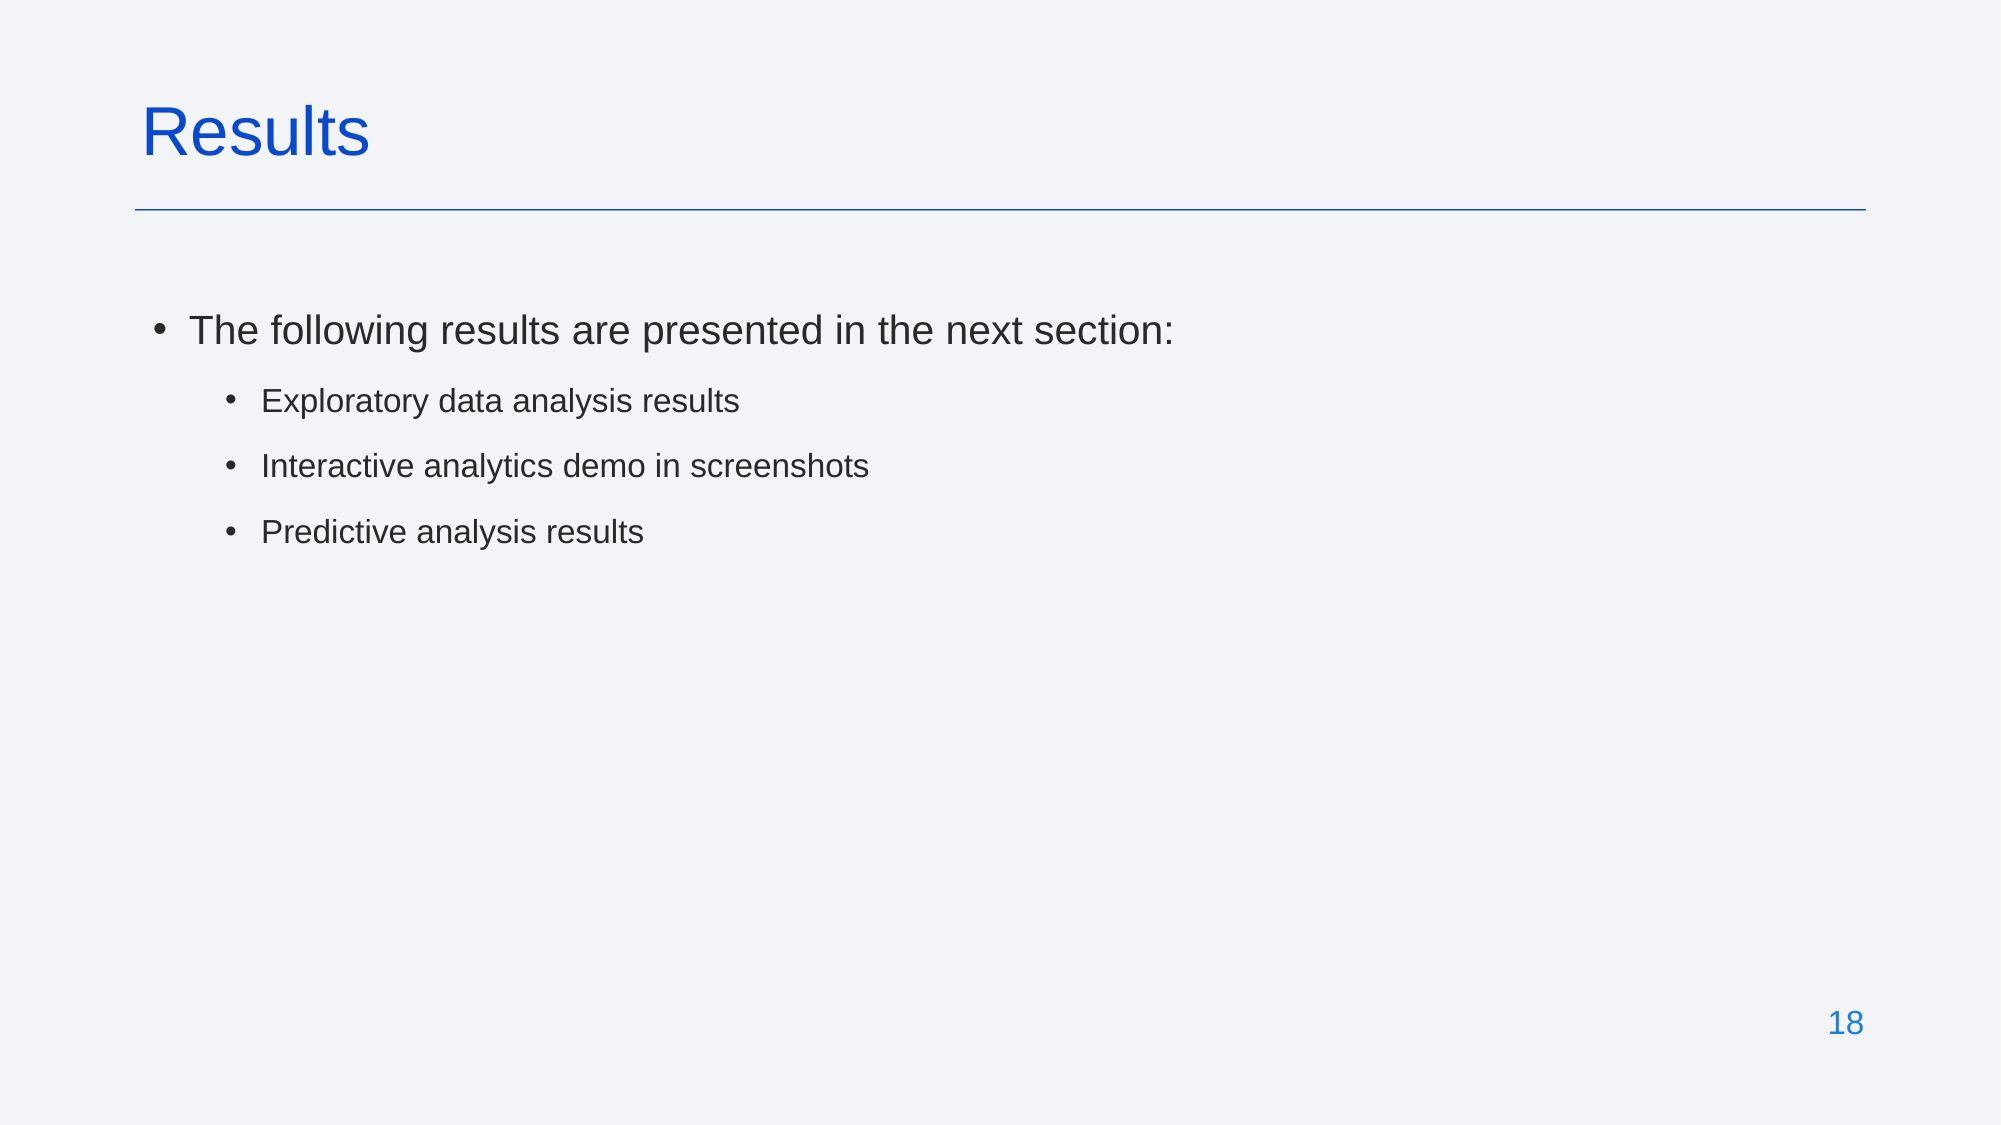

Results
The following results are presented in the next section:
Exploratory data analysis results
Interactive analytics demo in screenshots
Predictive analysis results

18